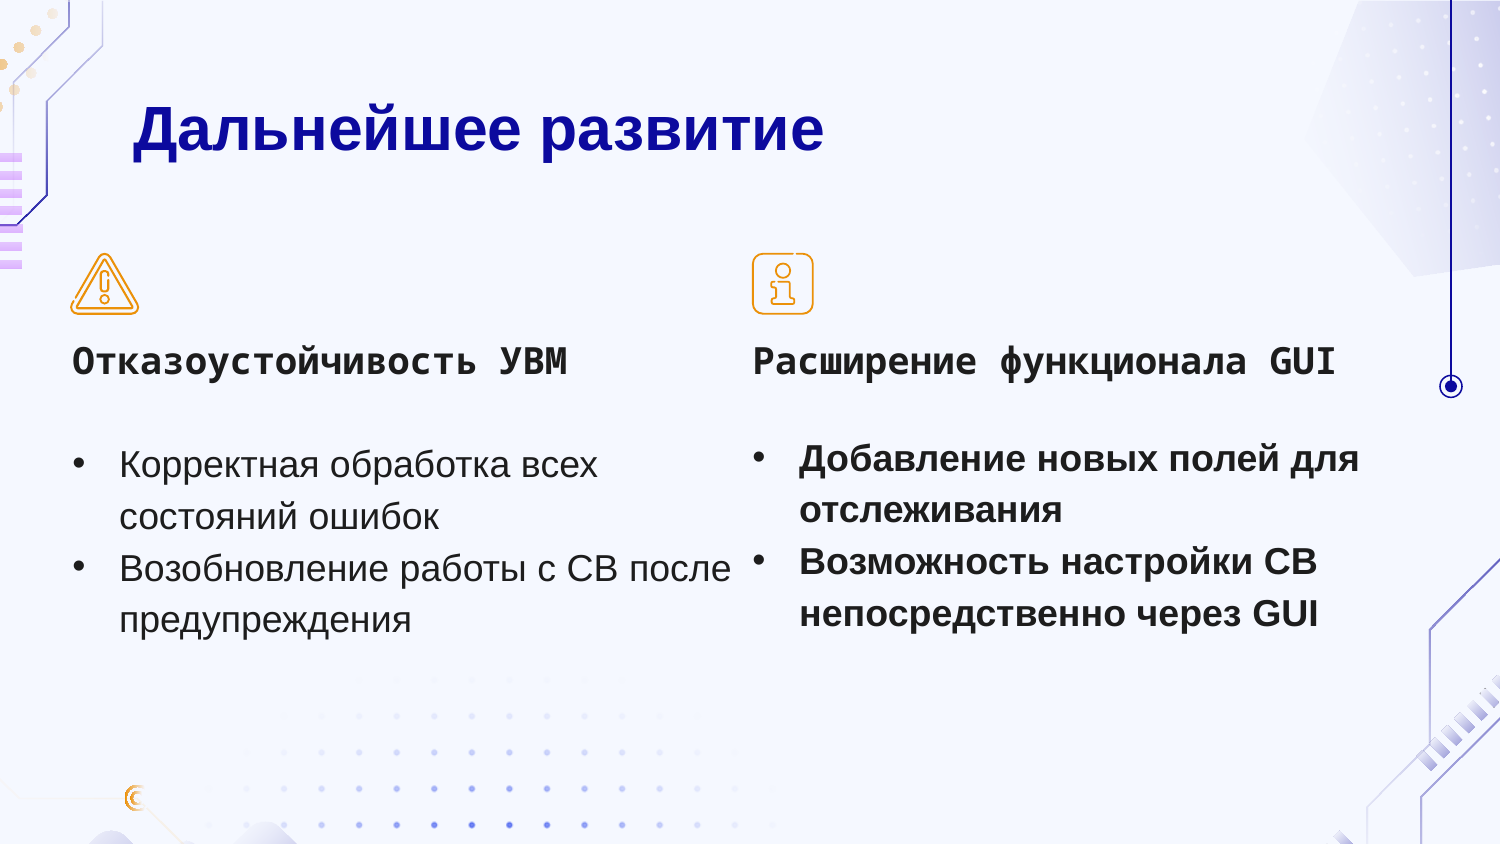

# Дальнейшее развитие

Отказоустойчивость УВМ

Корректная обработка всех состояний ошибок
Возобновление работы с СВ после предупреждения
Расширение функционала GUI
Добавление новых полей для отслеживания
Возможность настройки СВ непосредственно через GUI